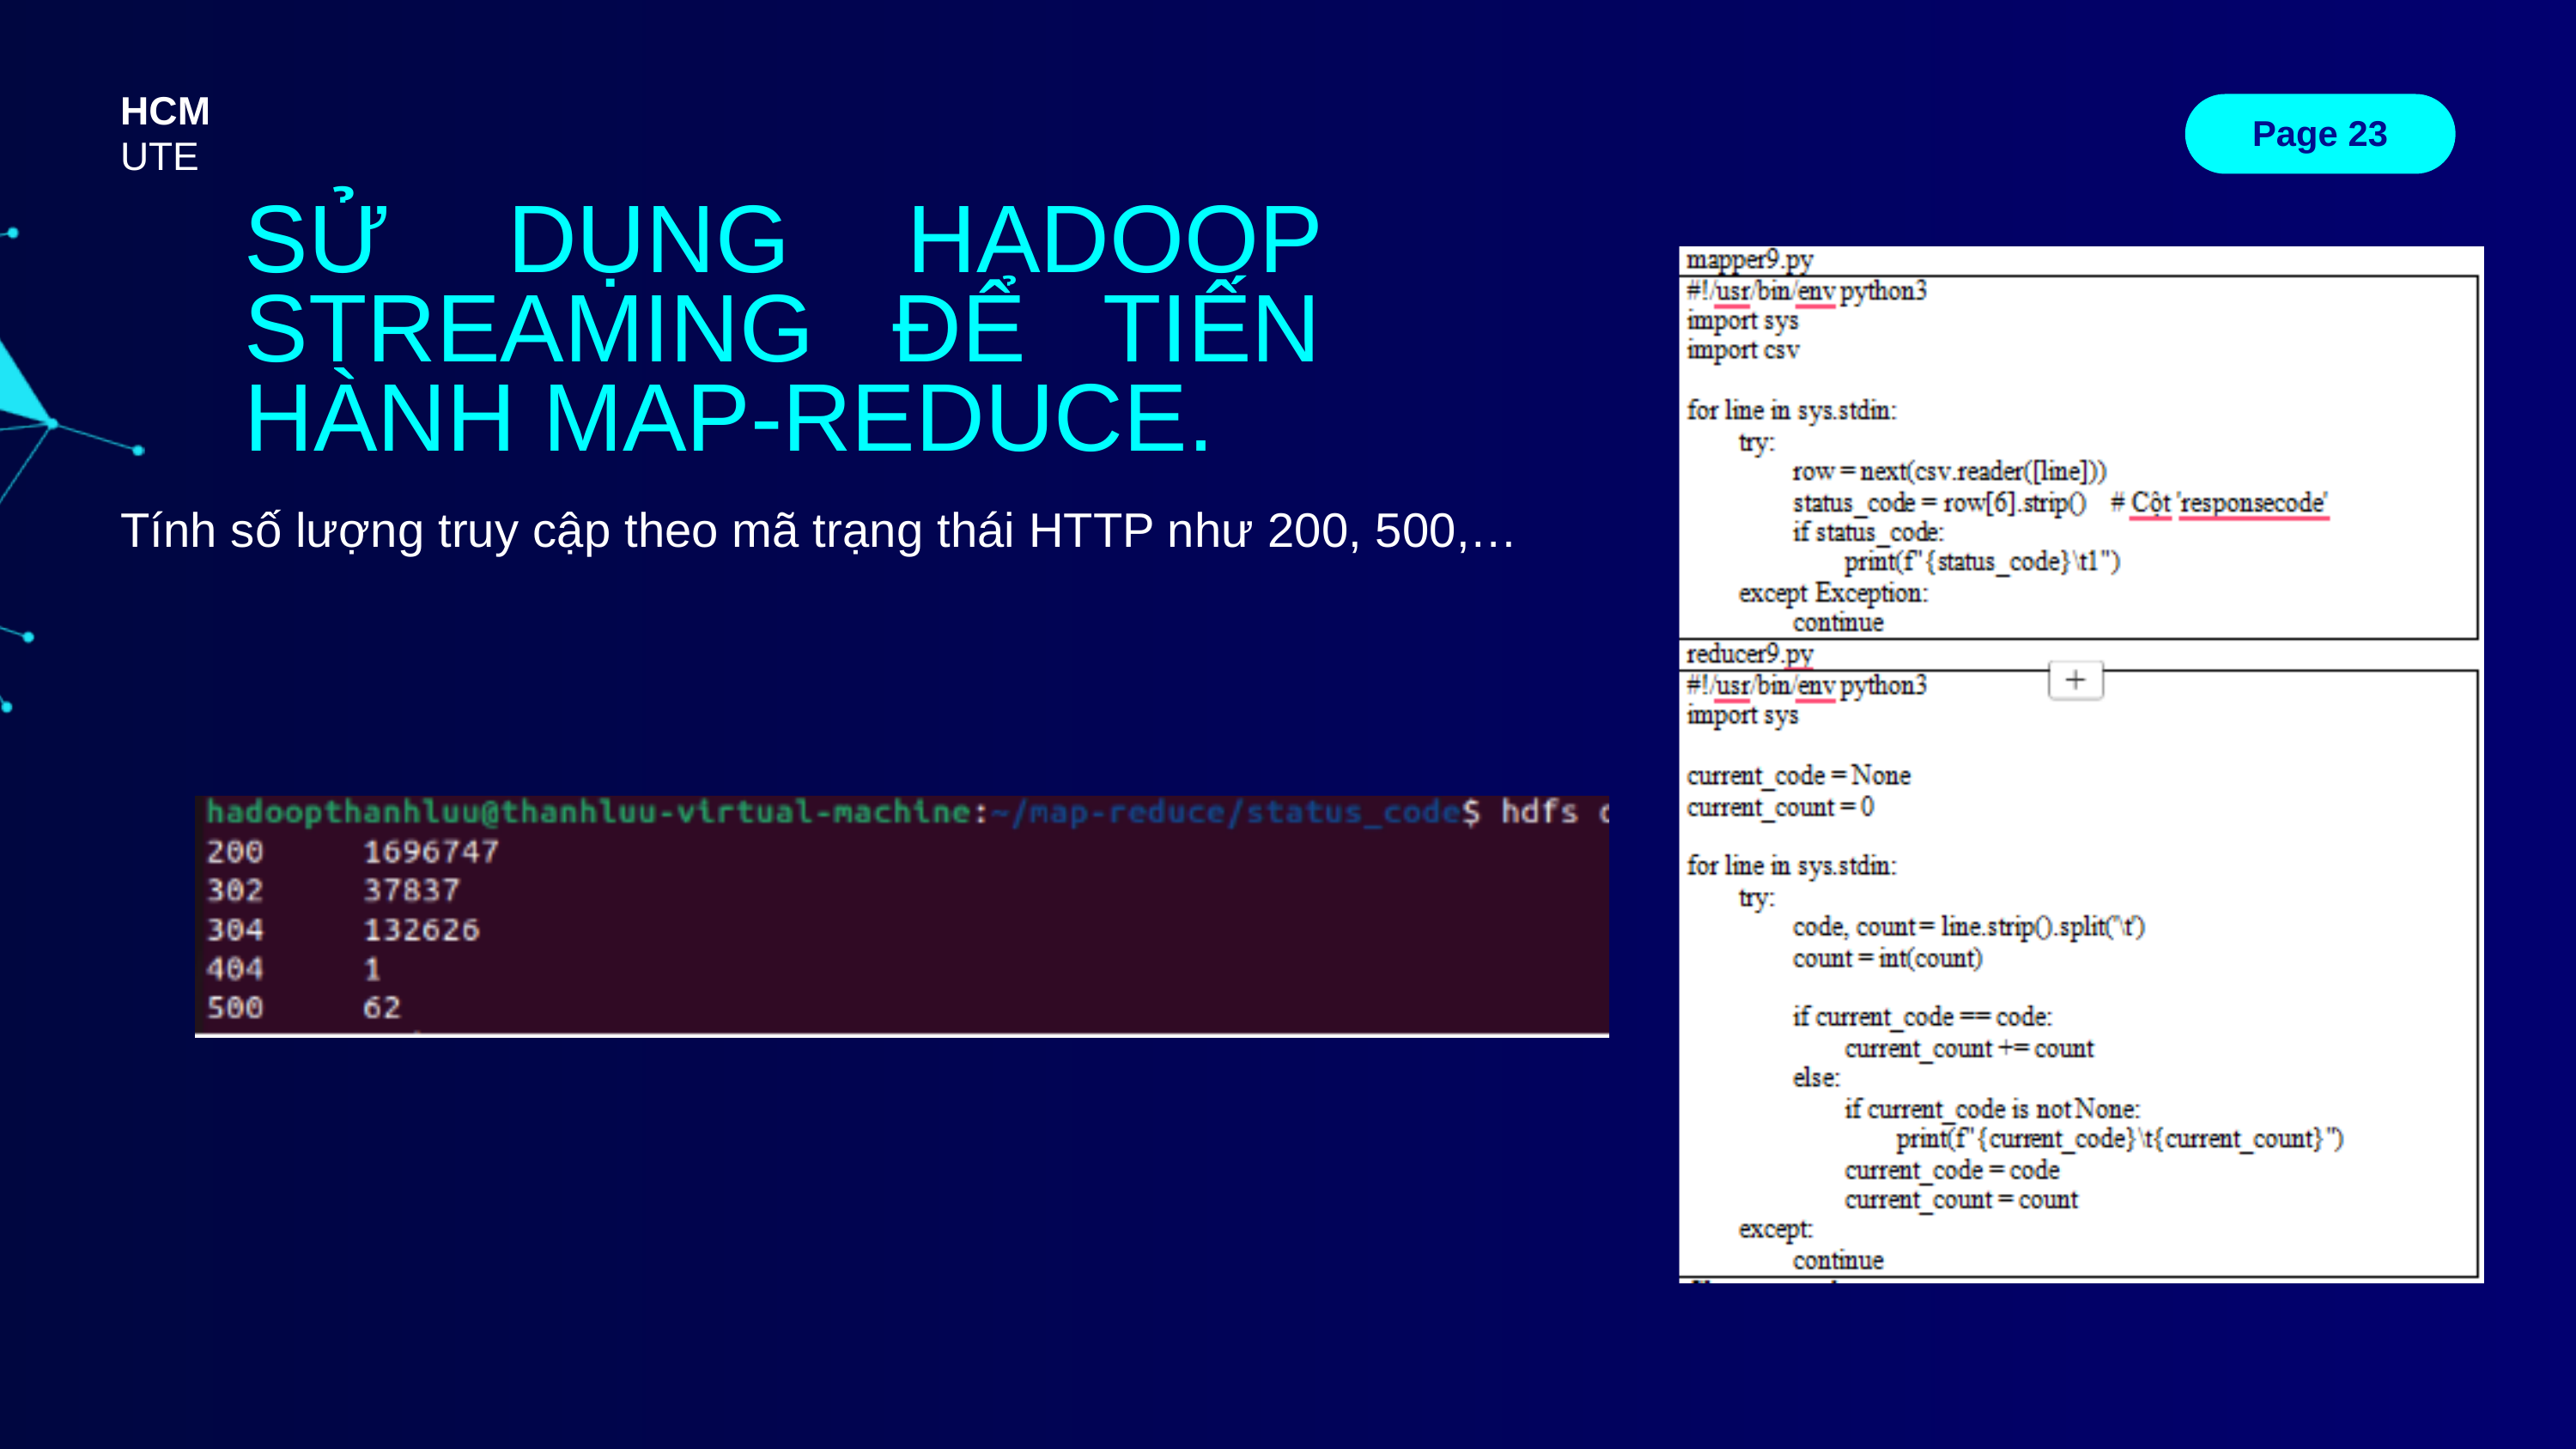

HCM

Page 23
UTE

SỬ DỤNG HADOOP STREAMING ĐỂ TIẾN HÀNH MAP-REDUCE.

Tính số lượng truy cập theo mã trạng thái HTTP như 200, 500,…